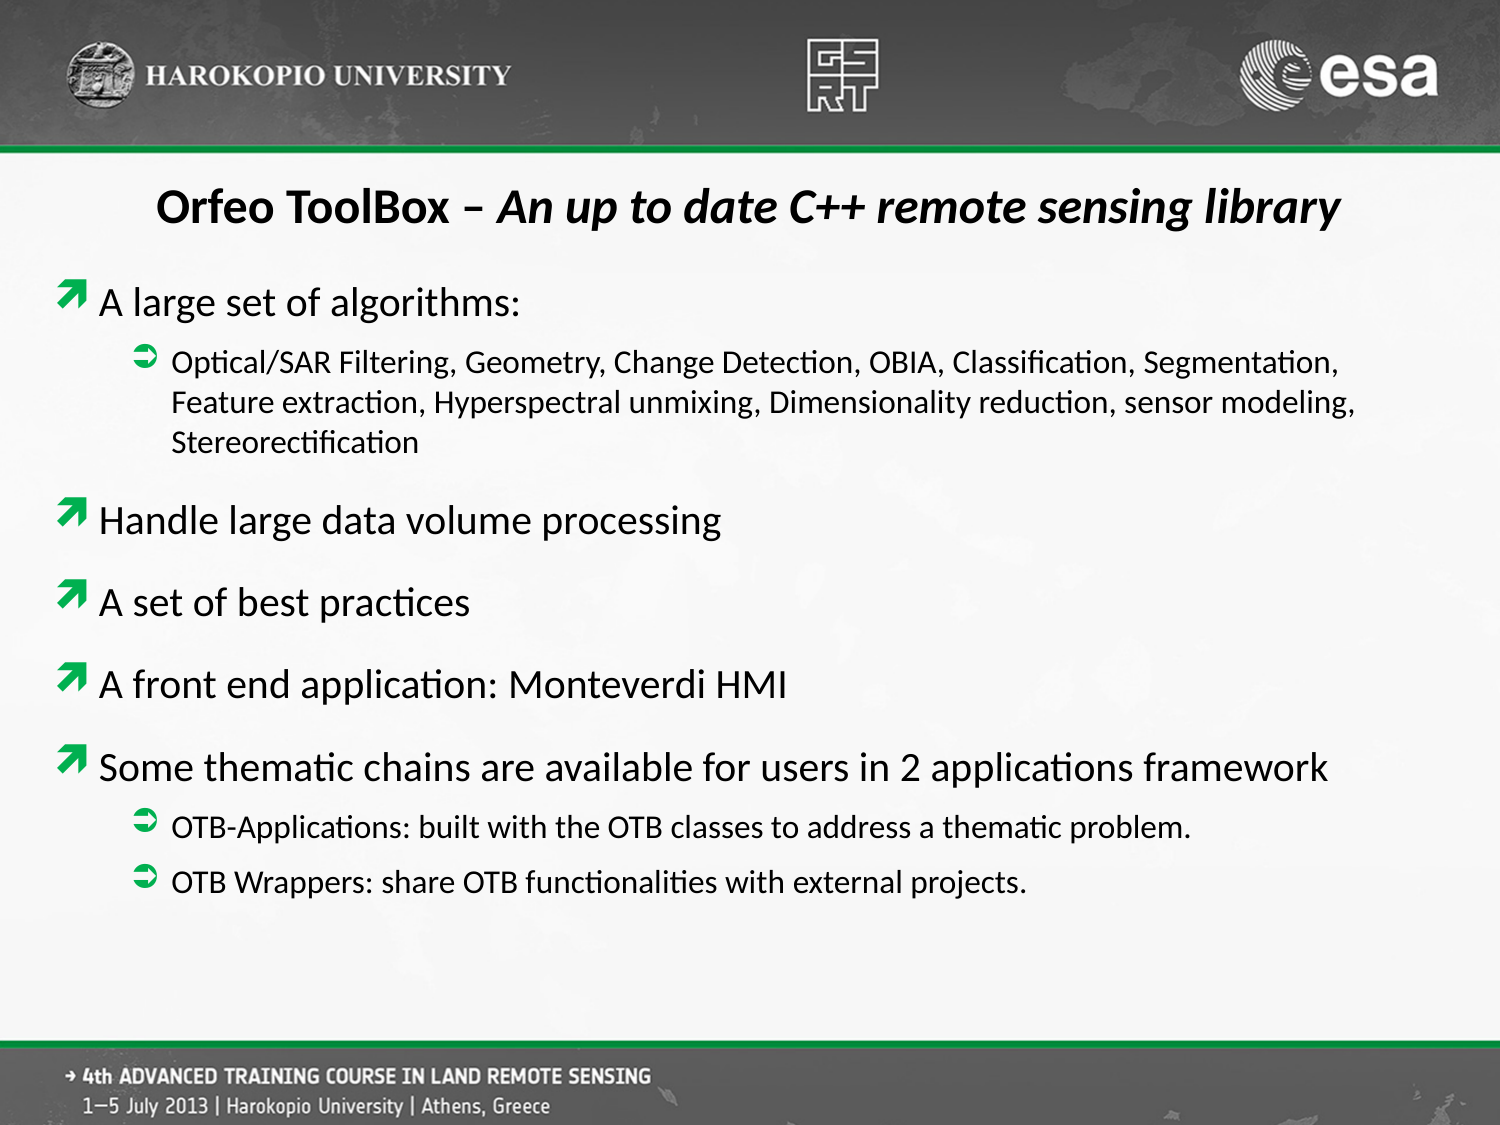

# Orfeo ToolBox – An up to date C++ remote sensing library
A large set of algorithms:
Optical/SAR Filtering, Geometry, Change Detection, OBIA, Classification, Segmentation,  Feature extraction, Hyperspectral unmixing, Dimensionality reduction, sensor modeling, Stereorectification
Handle large data volume processing
A set of best practices
A front end application: Monteverdi HMI
Some thematic chains are available for users in 2 applications framework
OTB-Applications: built with the OTB classes to address a thematic problem.
OTB Wrappers: share OTB functionalities with external projects.